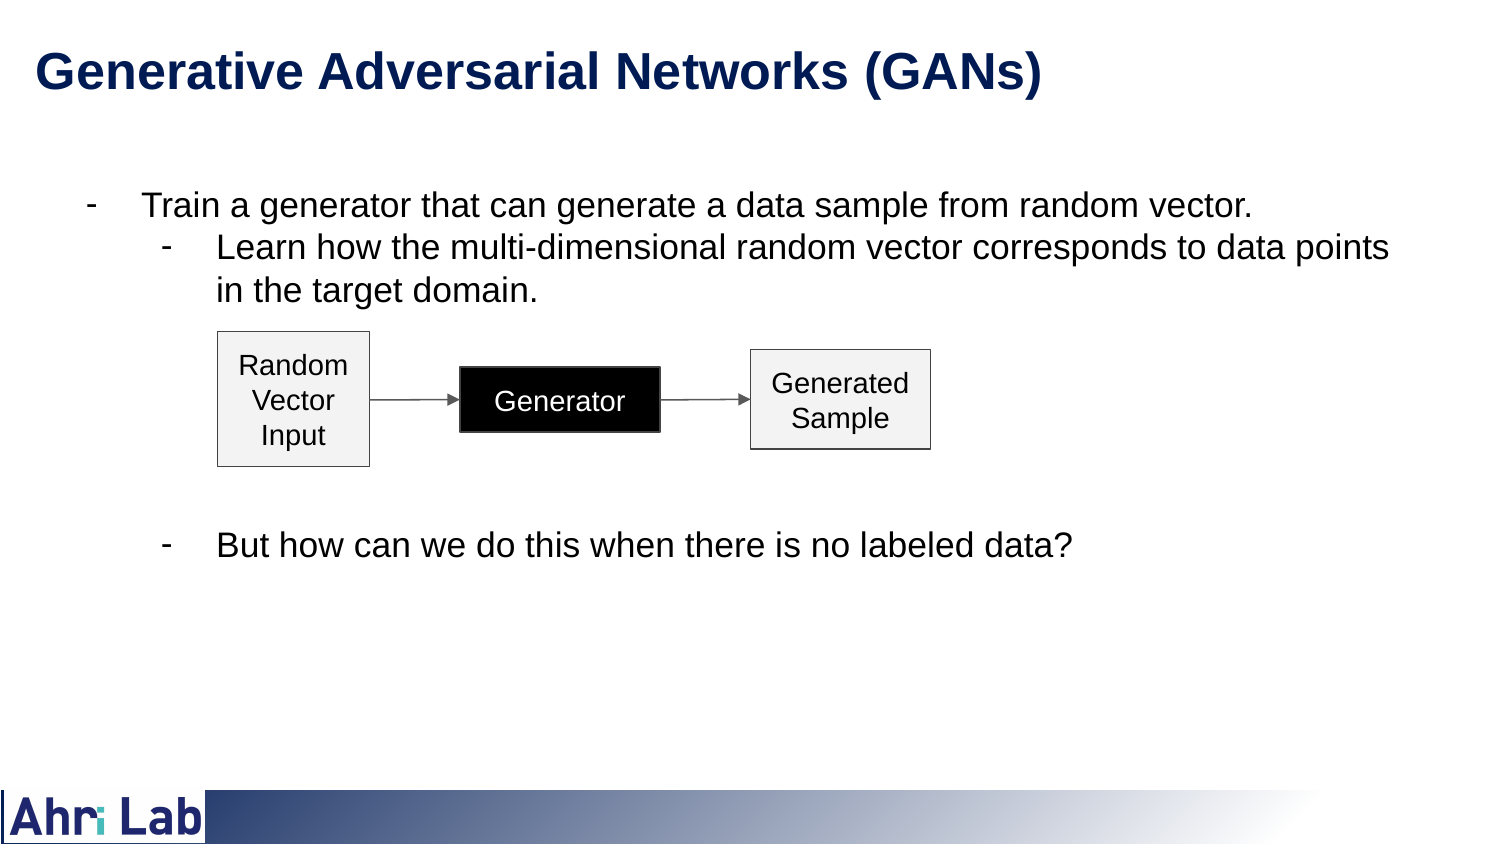

# Generative Adversarial Networks (GANs)
Train a generator that can generate a data sample from random vector.
Learn how the multi-dimensional random vector corresponds to data points in the target domain.

But how can we do this when there is no labeled data?

Random Vector
Input
Generated Sample
Generator